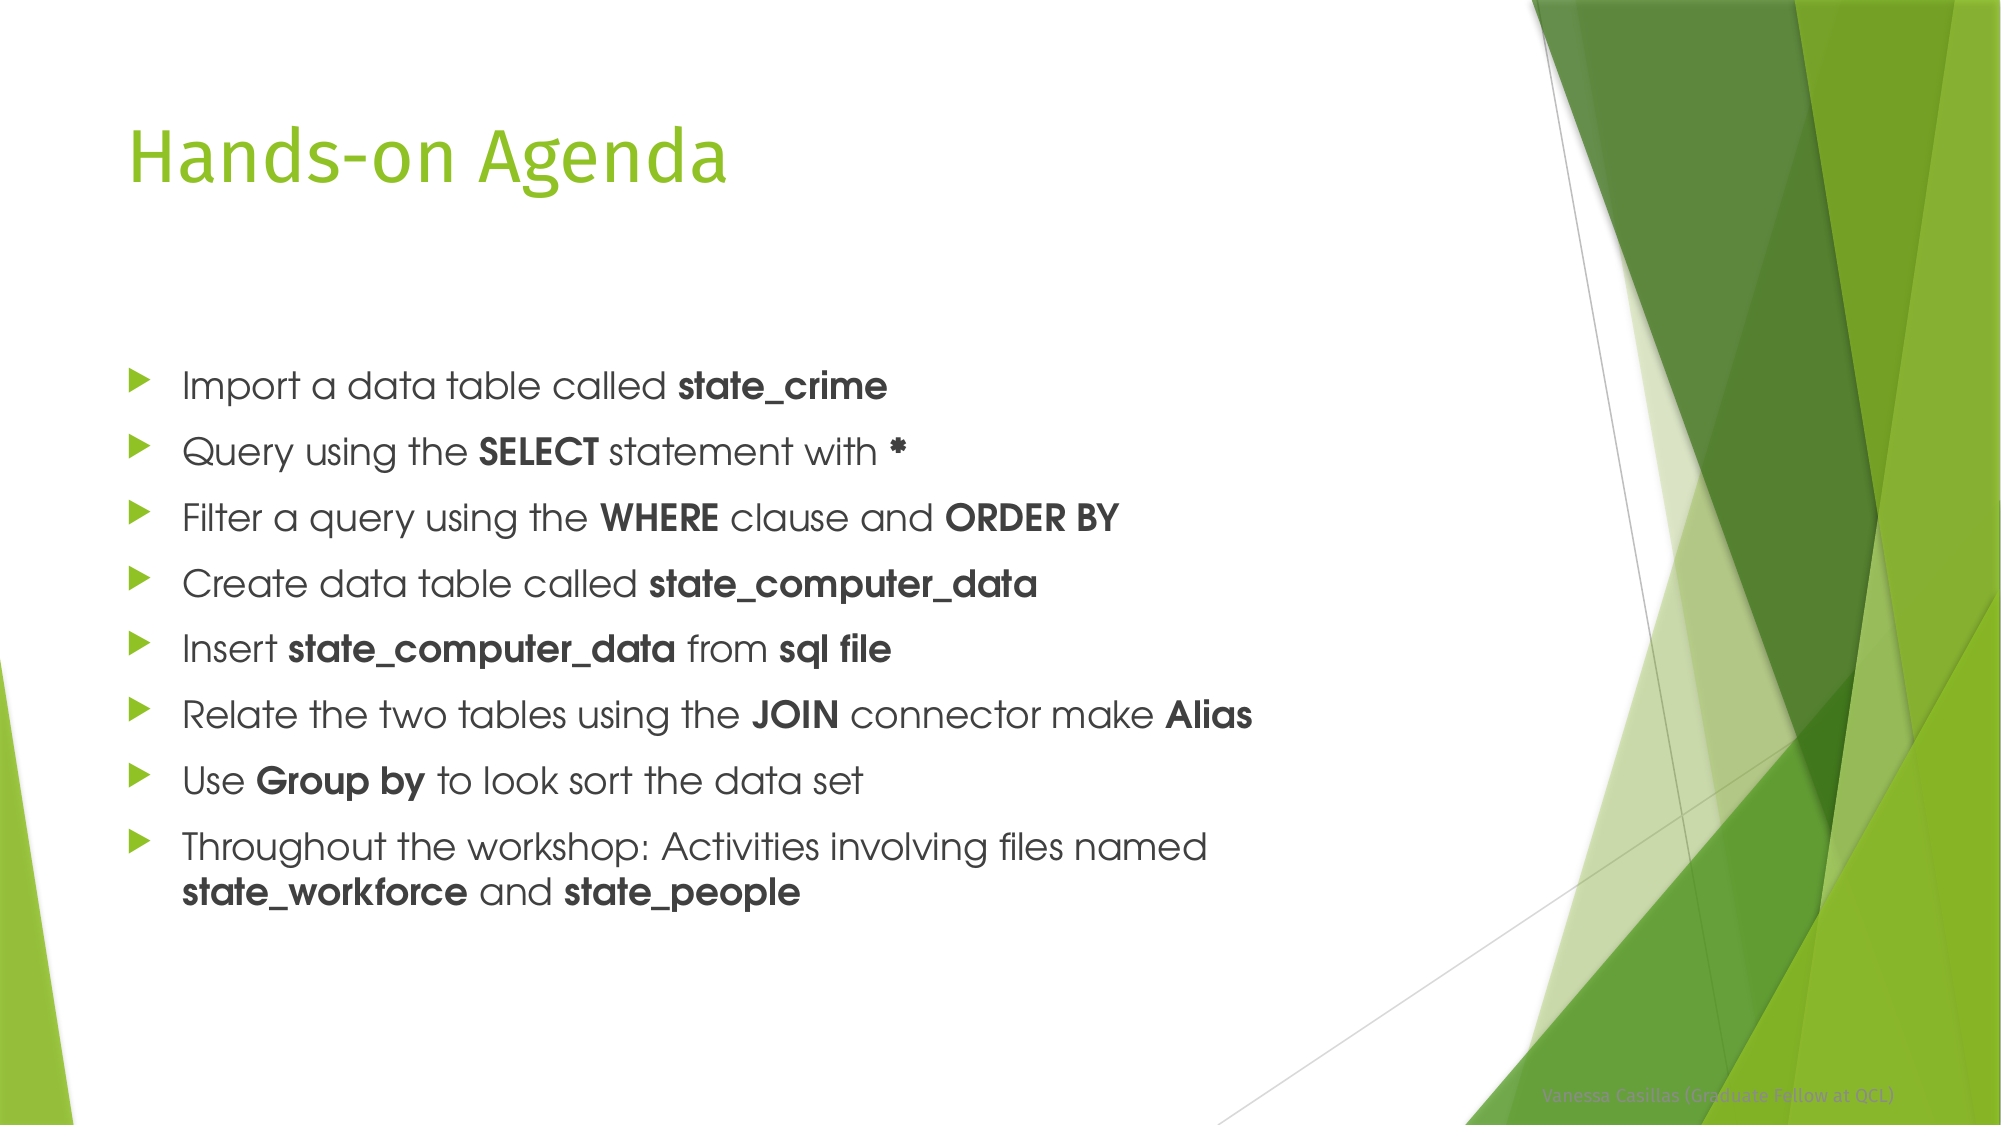

# Hands-on Agenda
Import a data table called state_crime
Query using the SELECT statement with *
Filter a query using the WHERE clause and ORDER BY
Create data table called state_computer_data
Insert state_computer_data from sql file
Relate the two tables using the JOIN connector make Alias
Use Group by to look sort the data set
Throughout the workshop: Activities involving files named state_workforce and state_people

Vanessa Casillas (Graduate Fellow at QCL)